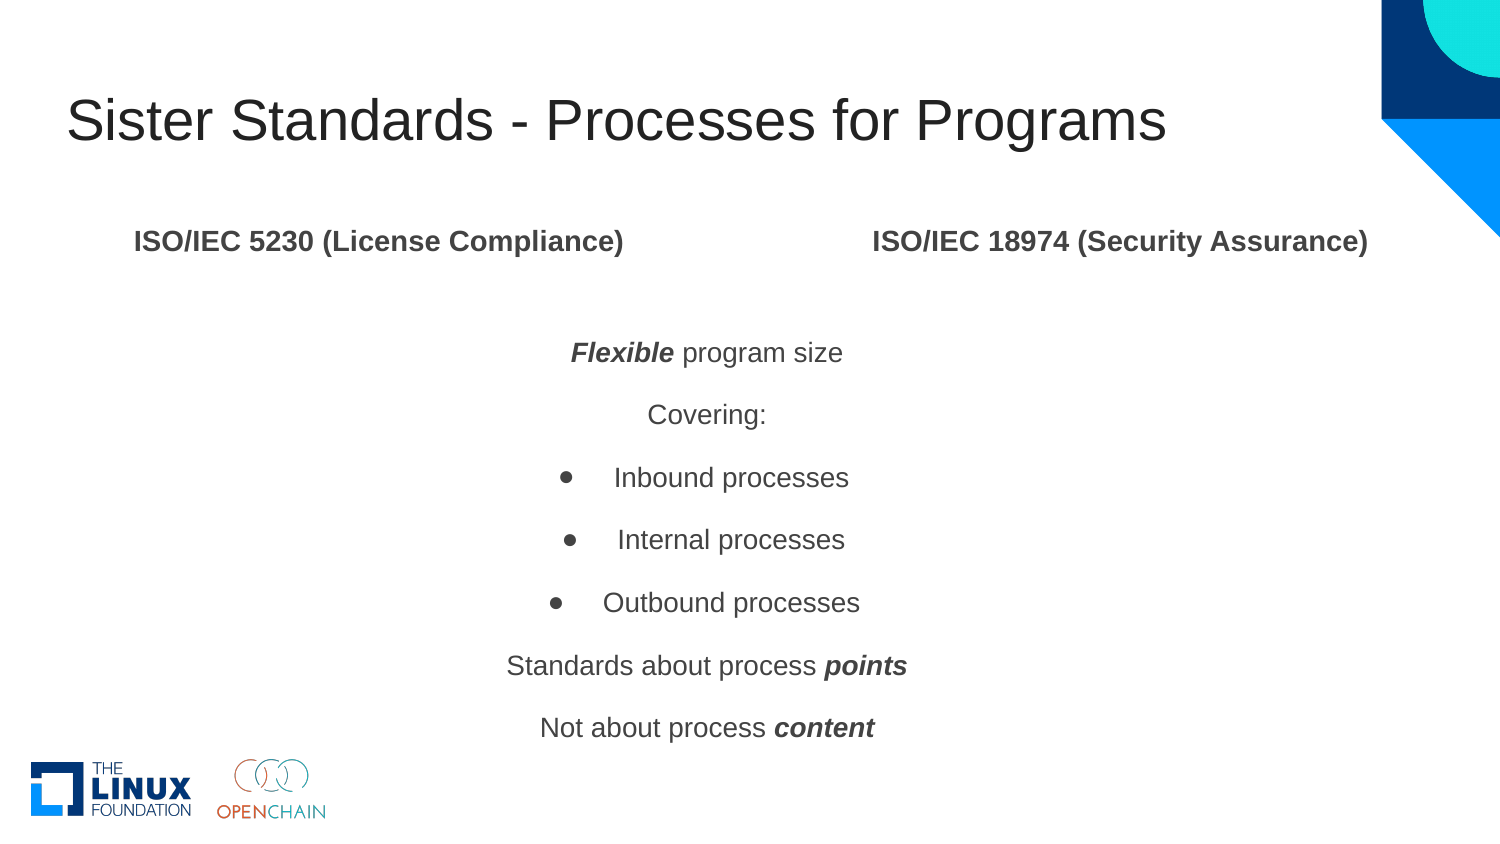

# Sister Standards - Processes for Programs
ISO/IEC 5230 (License Compliance)
ISO/IEC 18974 (Security Assurance)
Flexible program size
Covering:
Inbound processes
Internal processes
Outbound processes
Standards about process points
Not about process content